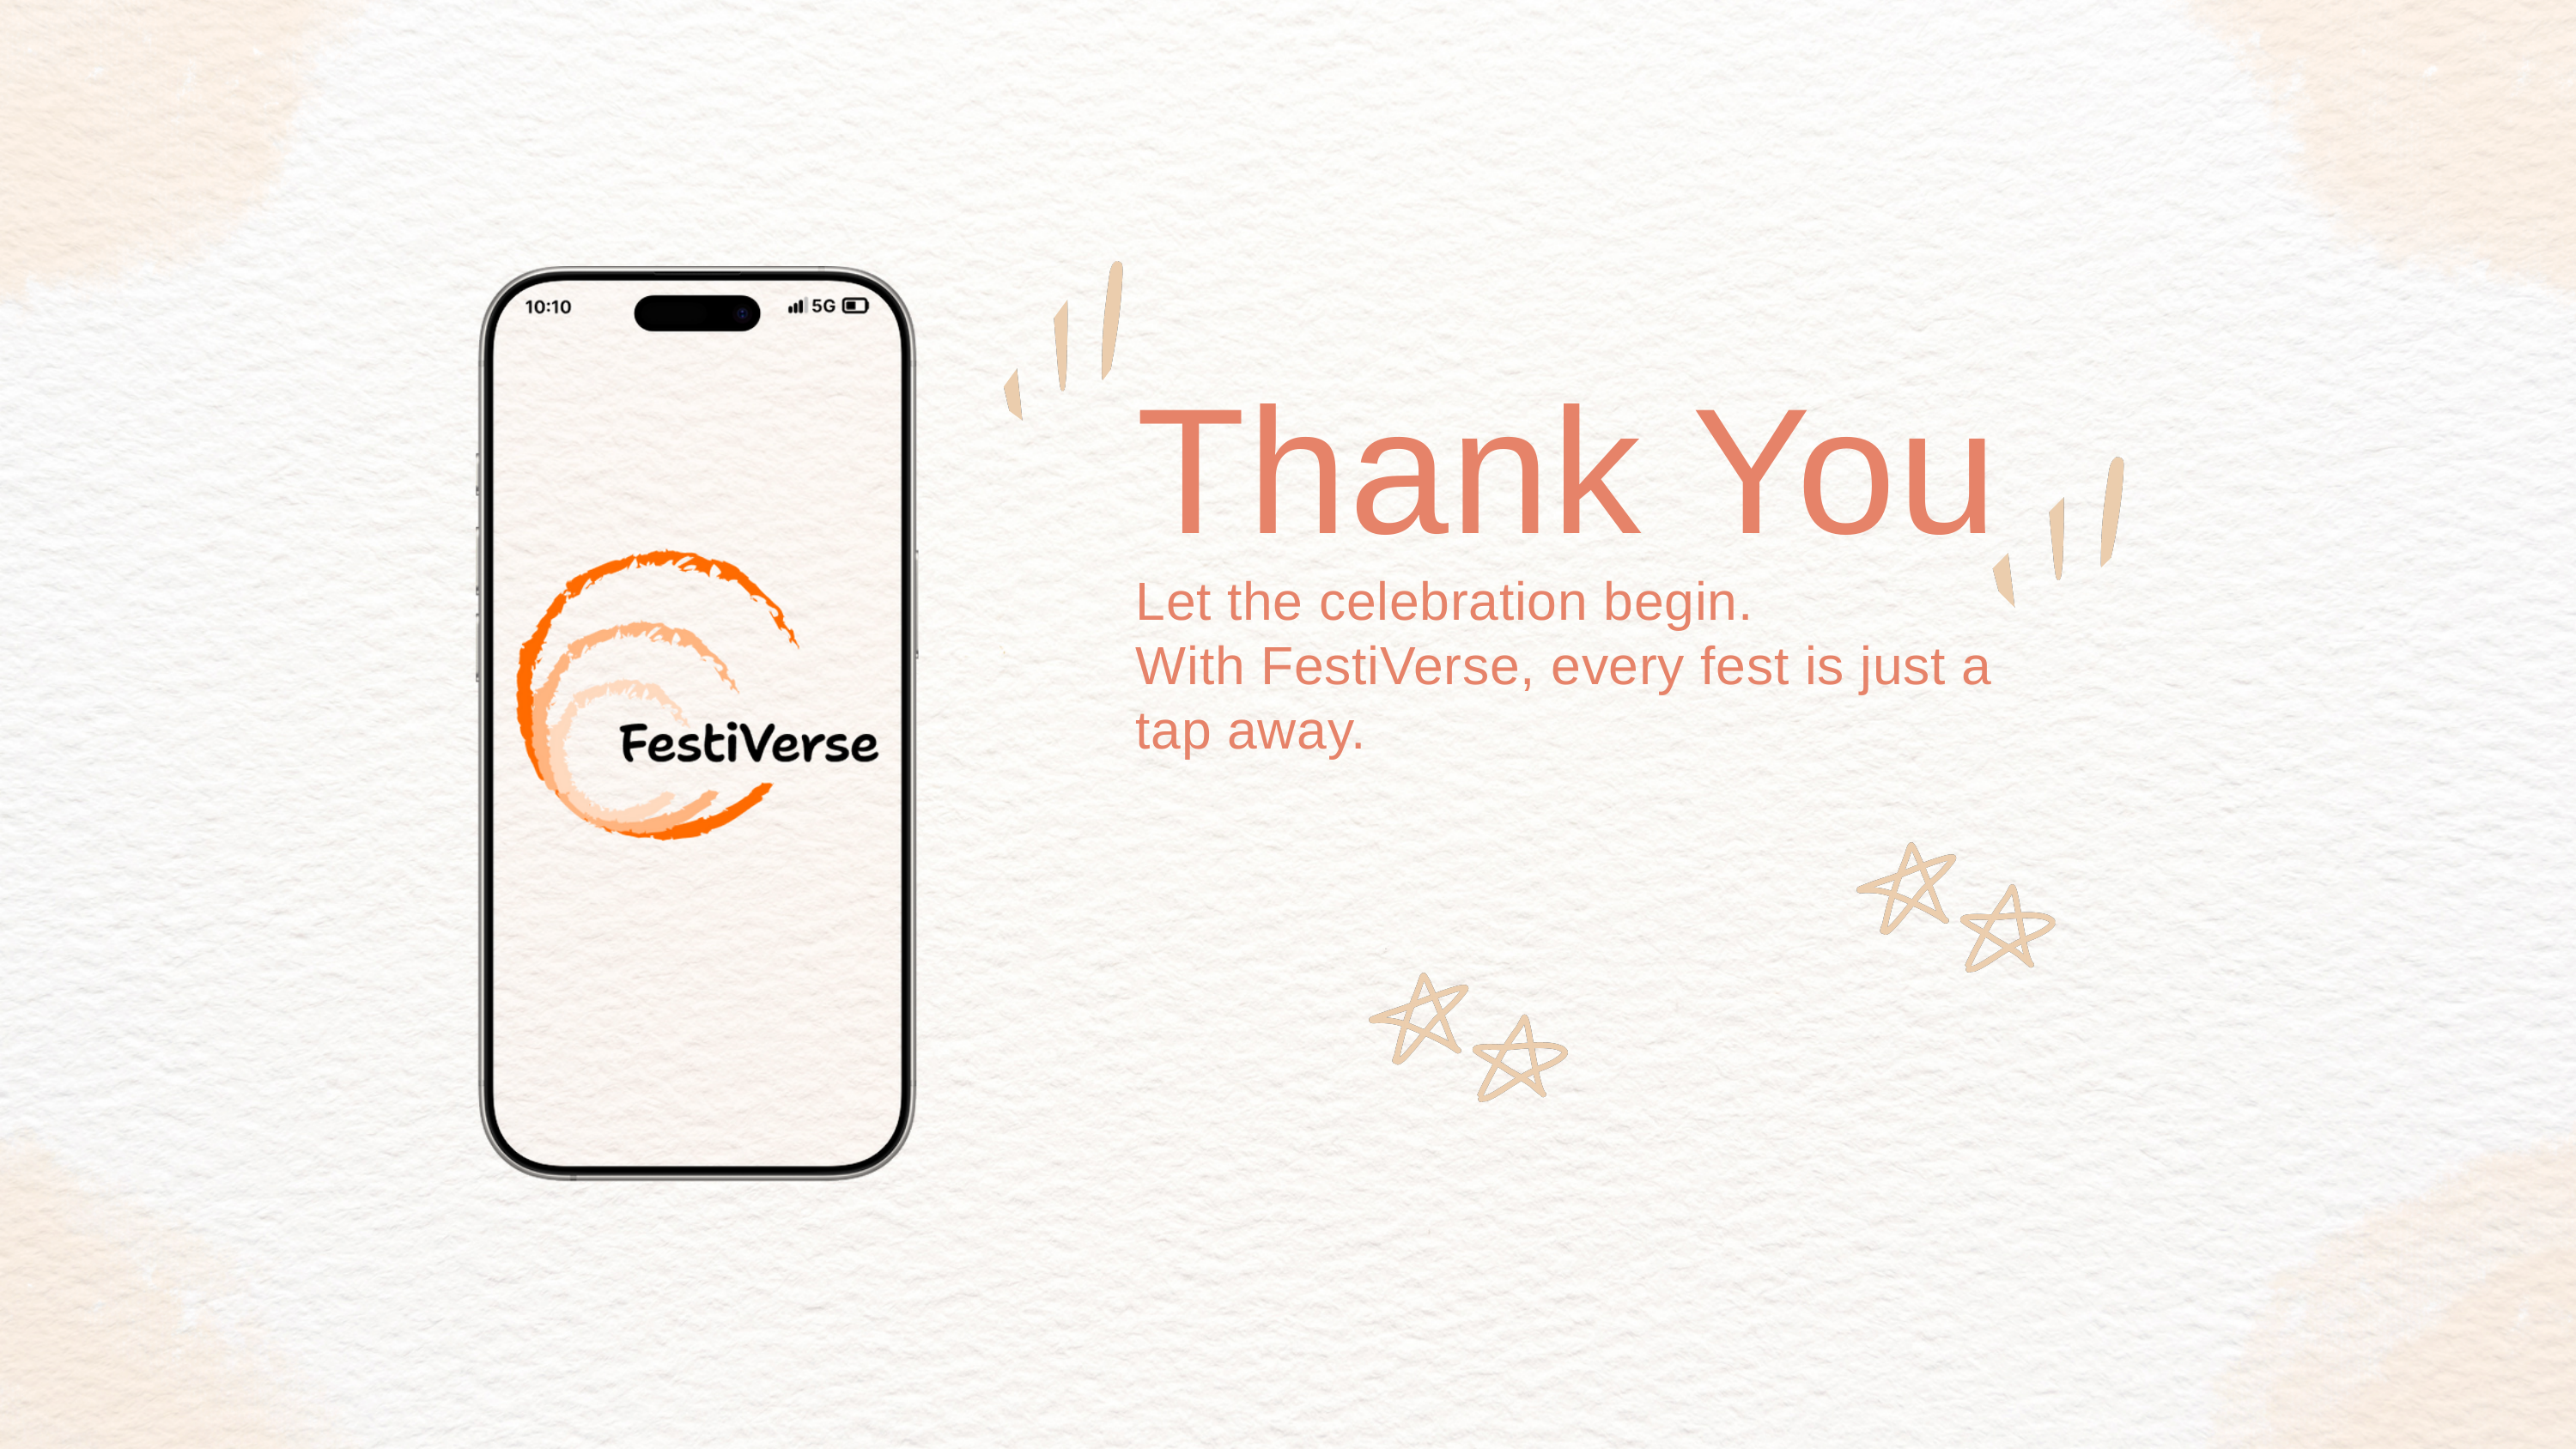

Thank You

Let the celebration begin.
With FestiVerse, every fest is just a tap away.